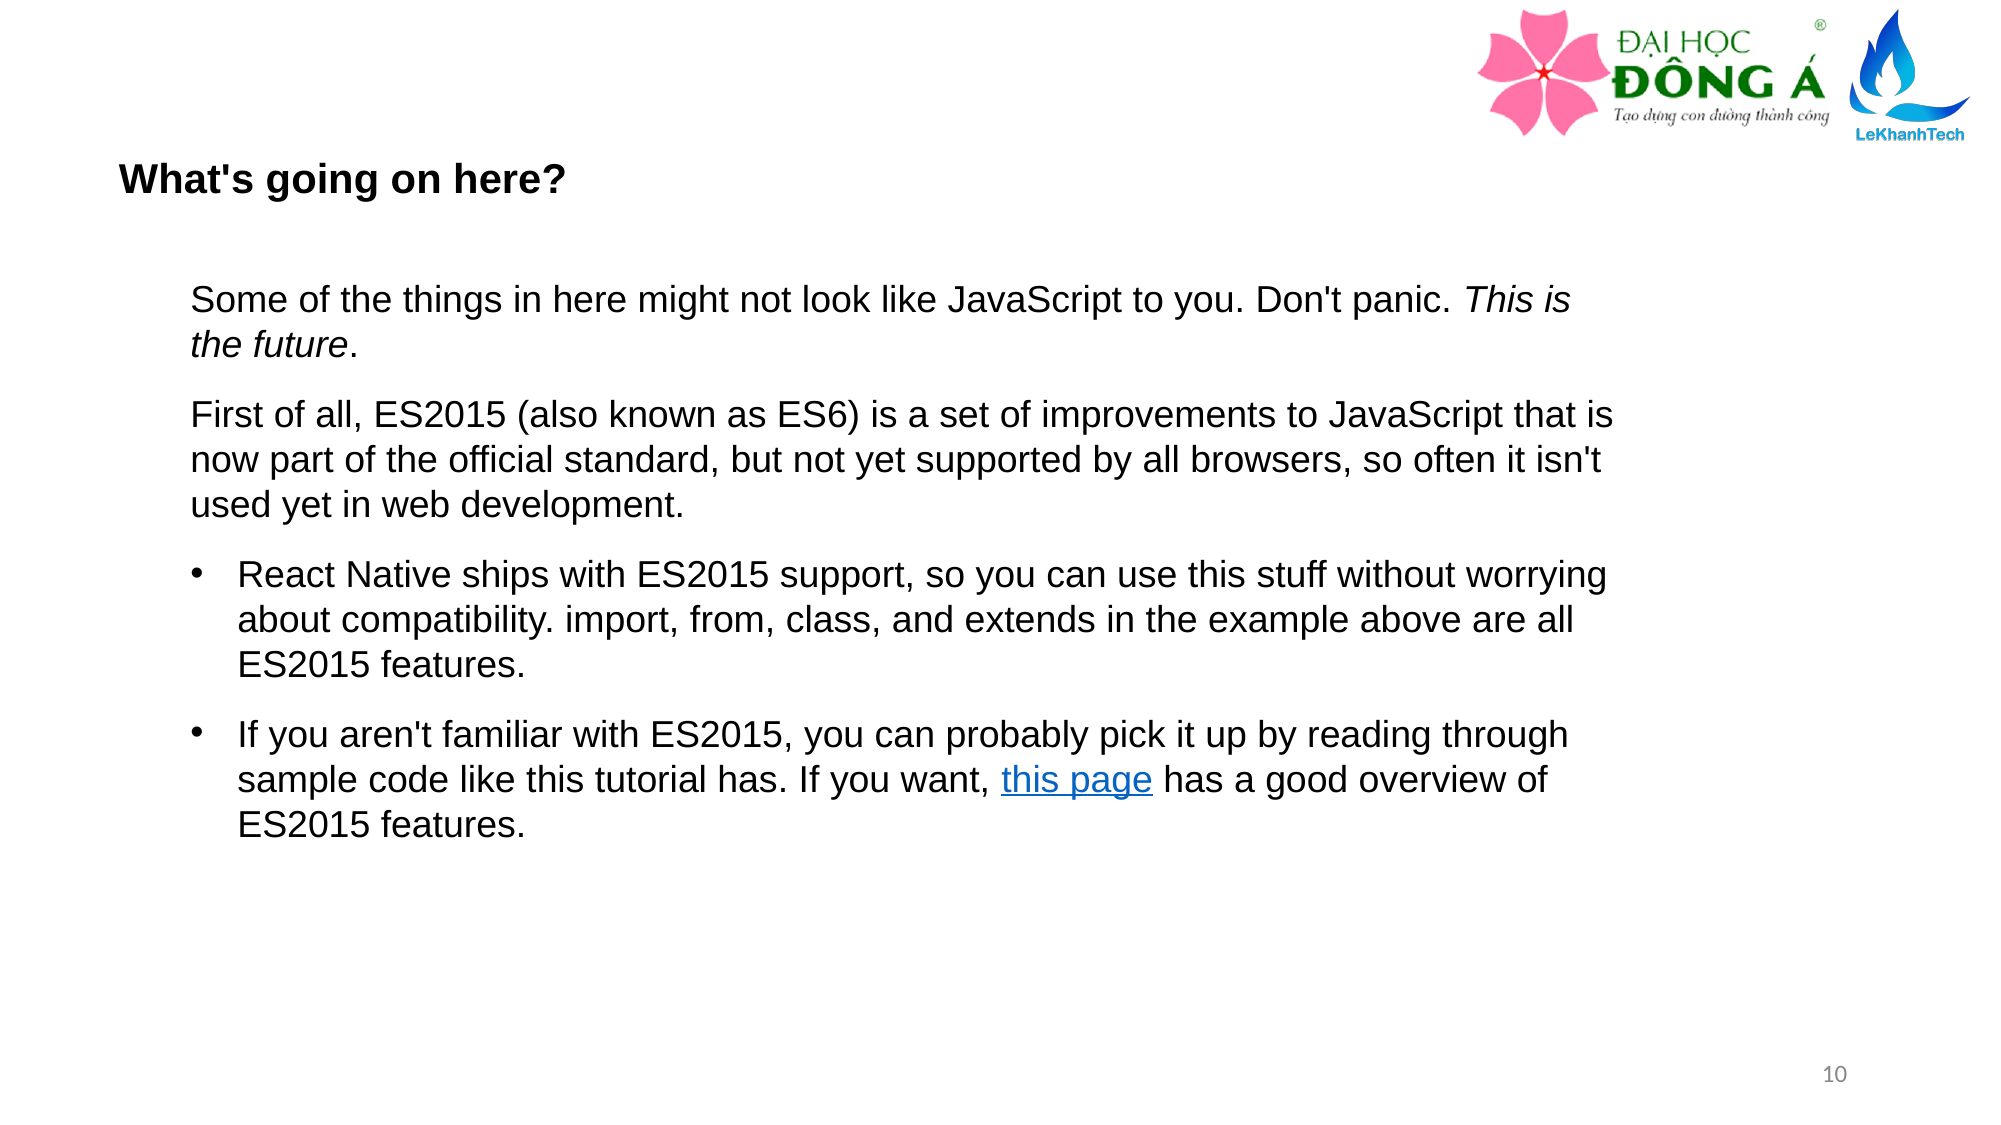

What's going on here?
Some of the things in here might not look like JavaScript to you. Don't panic. This is the future.
First of all, ES2015 (also known as ES6) is a set of improvements to JavaScript that is now part of the official standard, but not yet supported by all browsers, so often it isn't used yet in web development.
React Native ships with ES2015 support, so you can use this stuff without worrying about compatibility. import, from, class, and extends in the example above are all ES2015 features.
If you aren't familiar with ES2015, you can probably pick it up by reading through sample code like this tutorial has. If you want, this page has a good overview of ES2015 features.
10